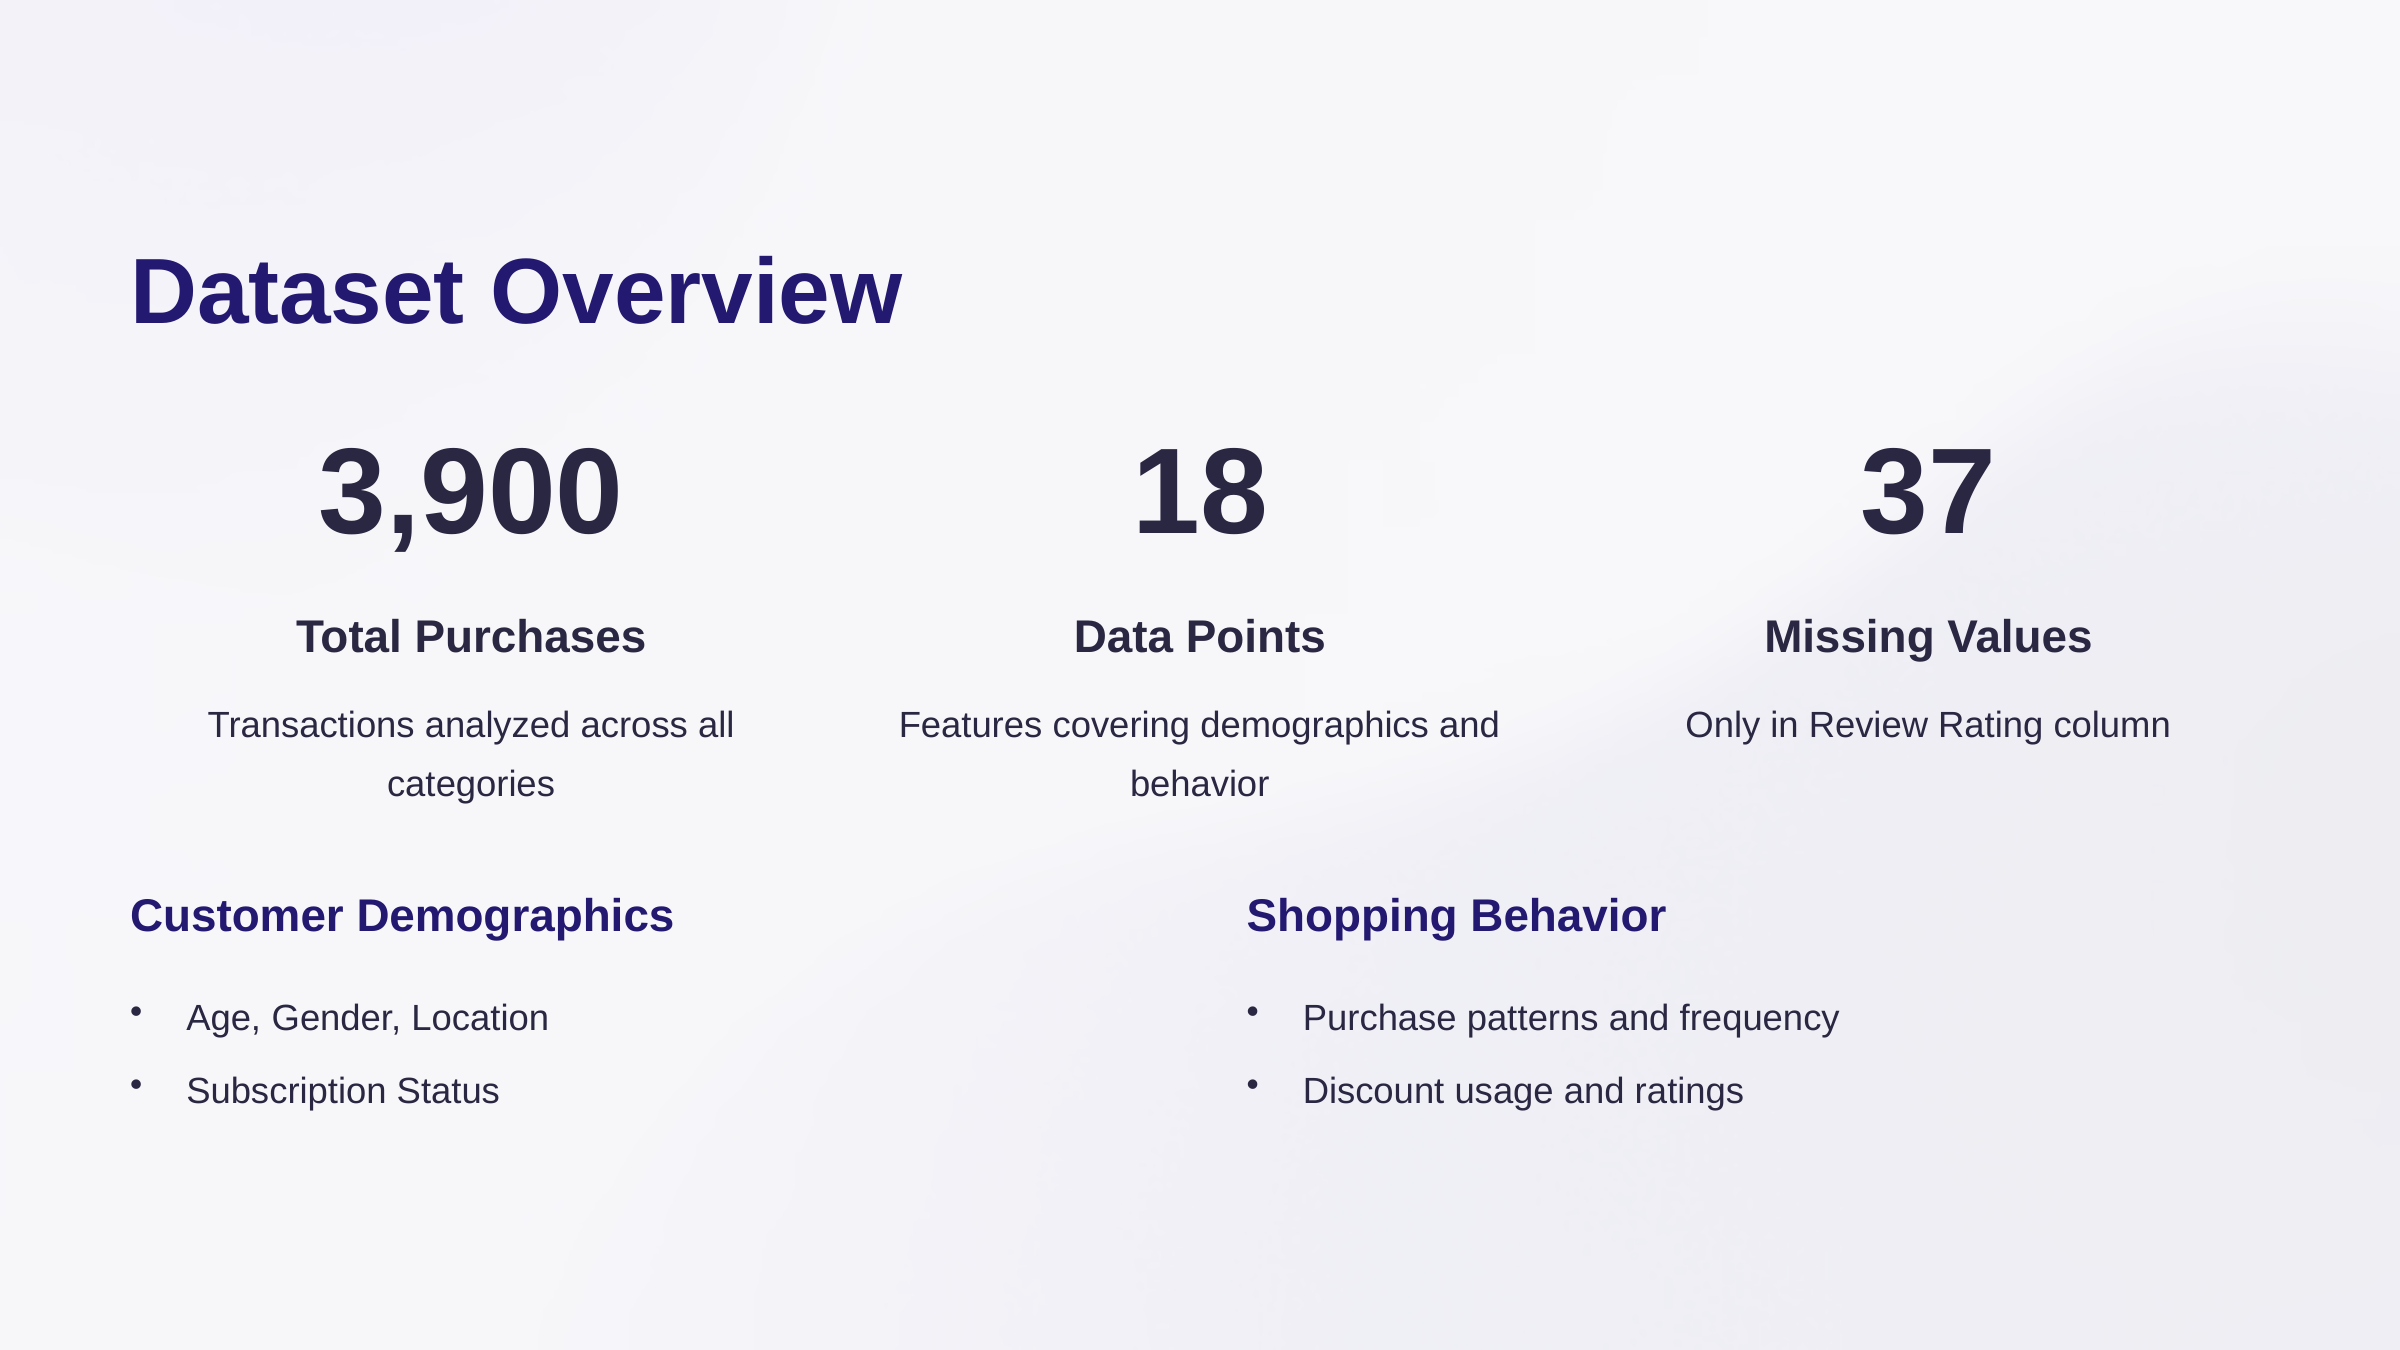

Dataset Overview
3,900
18
37
Total Purchases
Data Points
Missing Values
Transactions analyzed across all categories
Features covering demographics and behavior
Only in Review Rating column
Customer Demographics
Shopping Behavior
Age, Gender, Location
Purchase patterns and frequency
Subscription Status
Discount usage and ratings